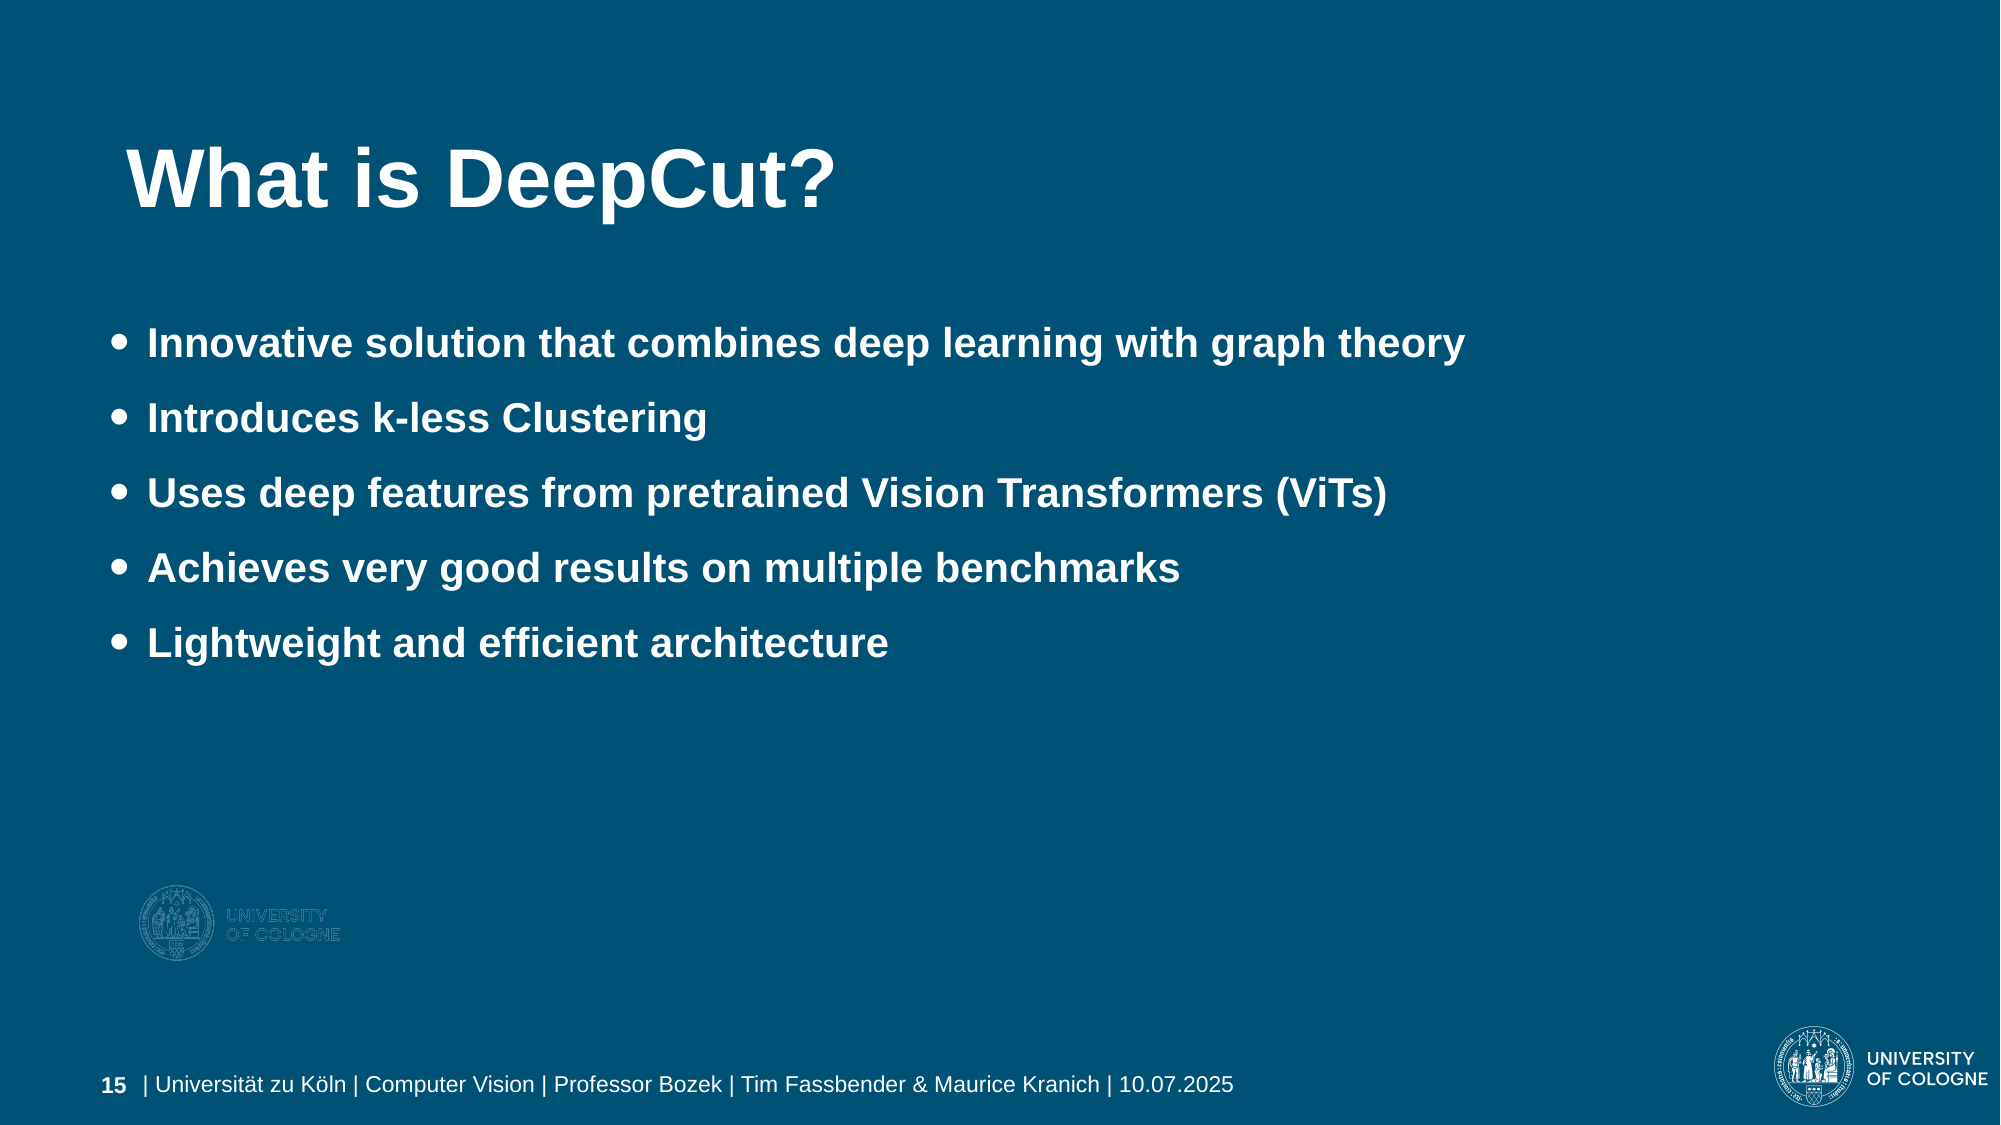

# What is DeepCut?
Innovative solution that combines deep learning with graph theory
Introduces k-less Clustering
Uses deep features from pretrained Vision Transformers (ViTs)
Achieves very good results on multiple benchmarks
Lightweight and efficient architecture

| Universität zu Köln | Computer Vision | Professor Bozek | Tim Fassbender & Maurice Kranich | 10.07.2025
15